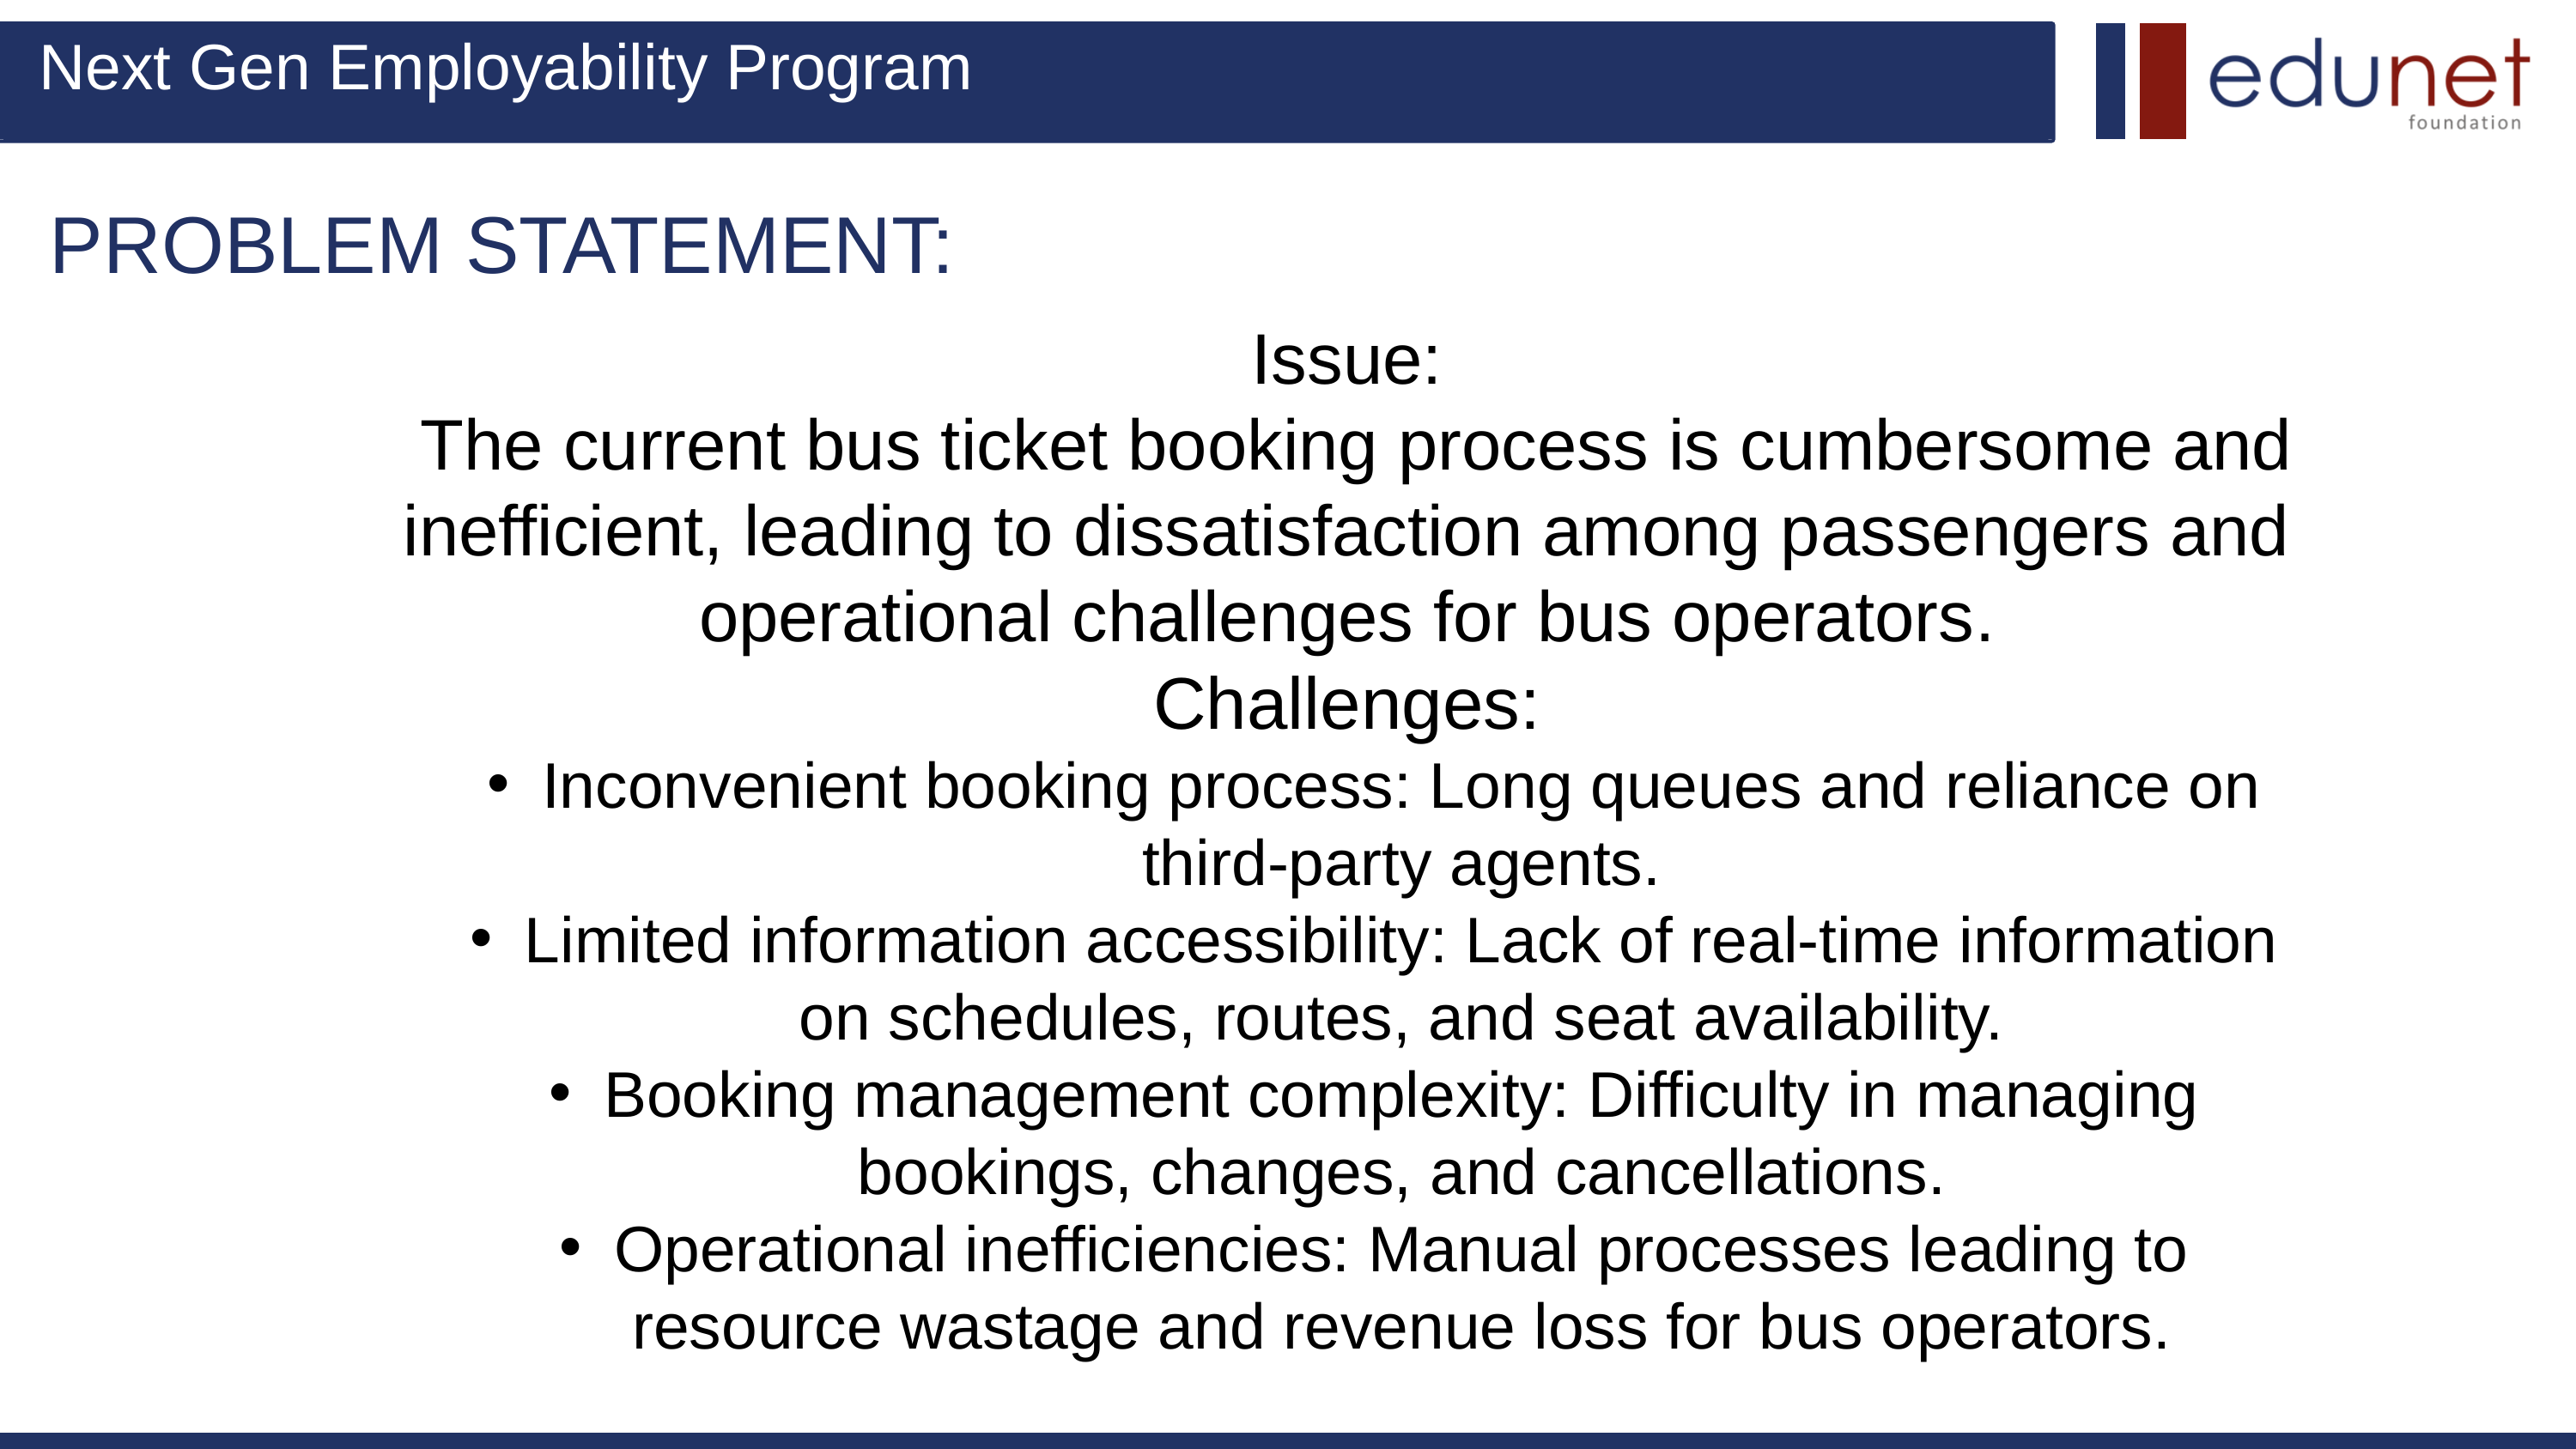

Next Gen Employability Program
PROBLEM STATEMENT:
Issue:
 The current bus ticket booking process is cumbersome and inefficient, leading to dissatisfaction among passengers and operational challenges for bus operators.
Challenges:
Inconvenient booking process: Long queues and reliance on third-party agents.
Limited information accessibility: Lack of real-time information on schedules, routes, and seat availability.
Booking management complexity: Difficulty in managing bookings, changes, and cancellations.
Operational inefficiencies: Manual processes leading to resource wastage and revenue loss for bus operators.